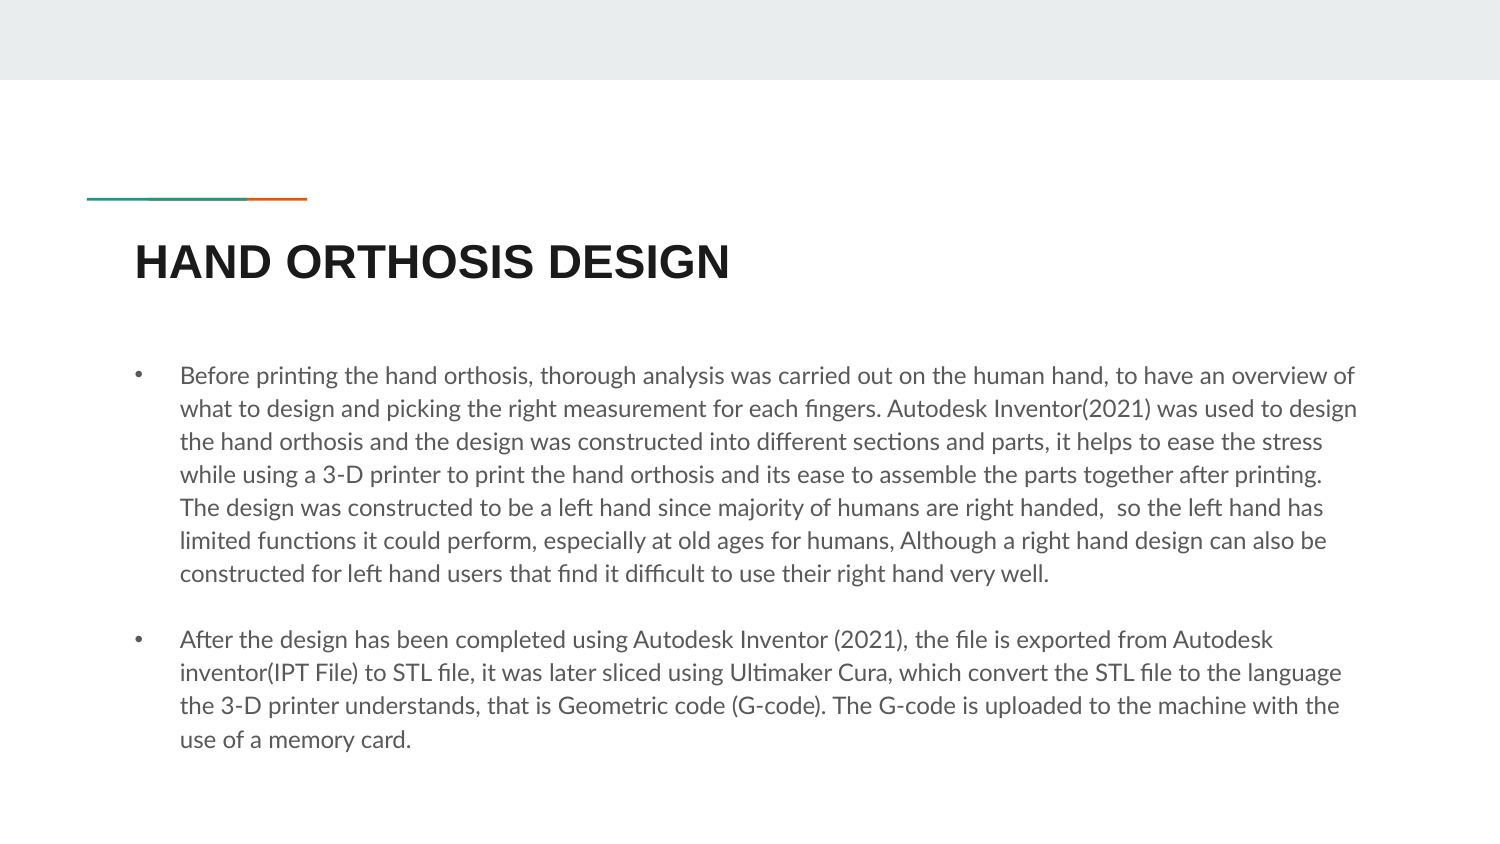

# HAND ORTHOSIS DESIGN
Before printing the hand orthosis, thorough analysis was carried out on the human hand, to have an overview of what to design and picking the right measurement for each fingers. Autodesk Inventor(2021) was used to design the hand orthosis and the design was constructed into different sections and parts, it helps to ease the stress while using a 3-D printer to print the hand orthosis and its ease to assemble the parts together after printing.  The design was constructed to be a left hand since majority of humans are right handed,  so the left hand has limited functions it could perform, especially at old ages for humans, Although a right hand design can also be constructed for left hand users that find it difficult to use their right hand very well.

After the design has been completed using Autodesk Inventor (2021), the file is exported from Autodesk inventor(IPT File) to STL file, it was later sliced using Ultimaker Cura, which convert the STL file to the language the 3-D printer understands, that is Geometric code (G-code). The G-code is uploaded to the machine with the use of a memory card.